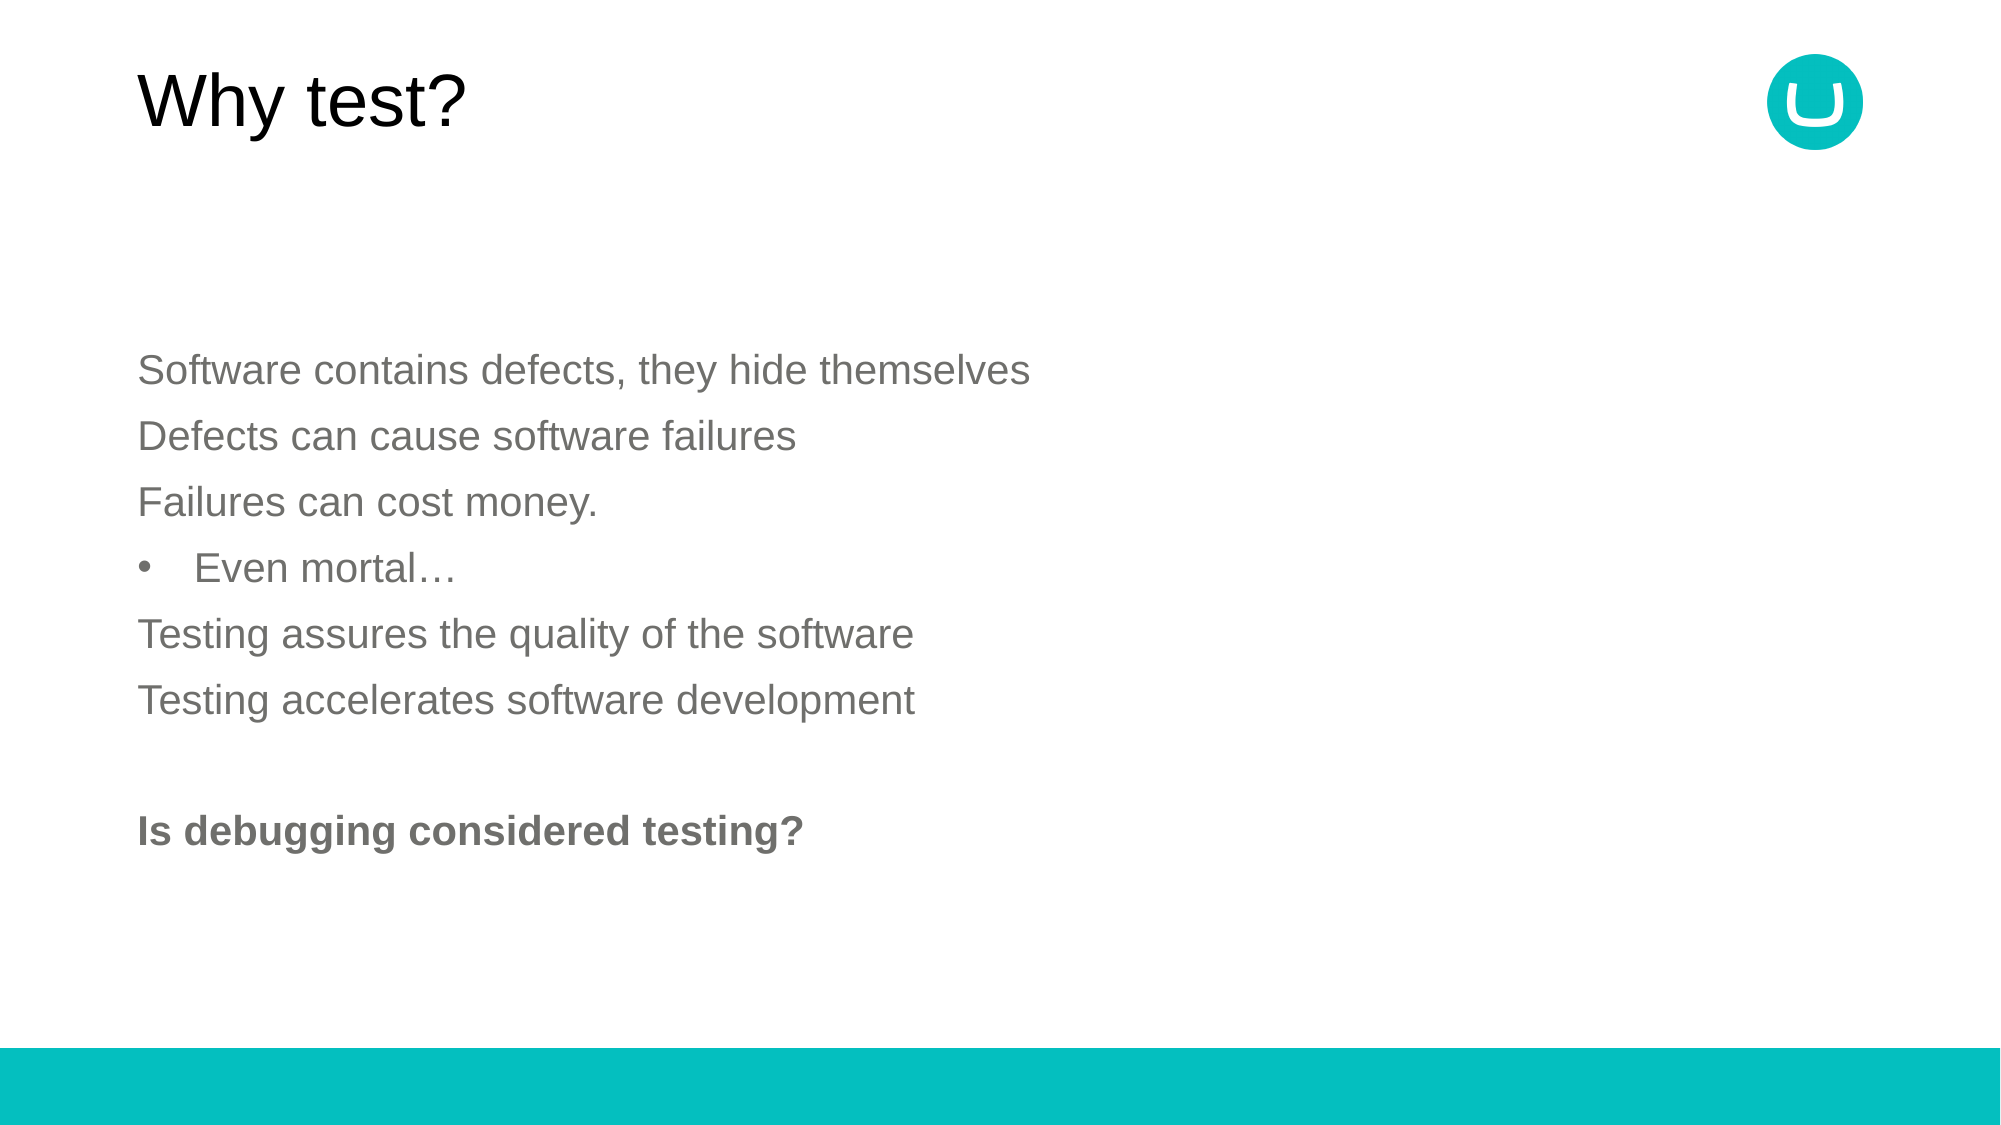

# Why test?
Software contains defects, they hide themselves
Defects can cause software failures
Failures can cost money.
Even mortal…
Testing assures the quality of the software
Testing accelerates software development

Is debugging considered testing?